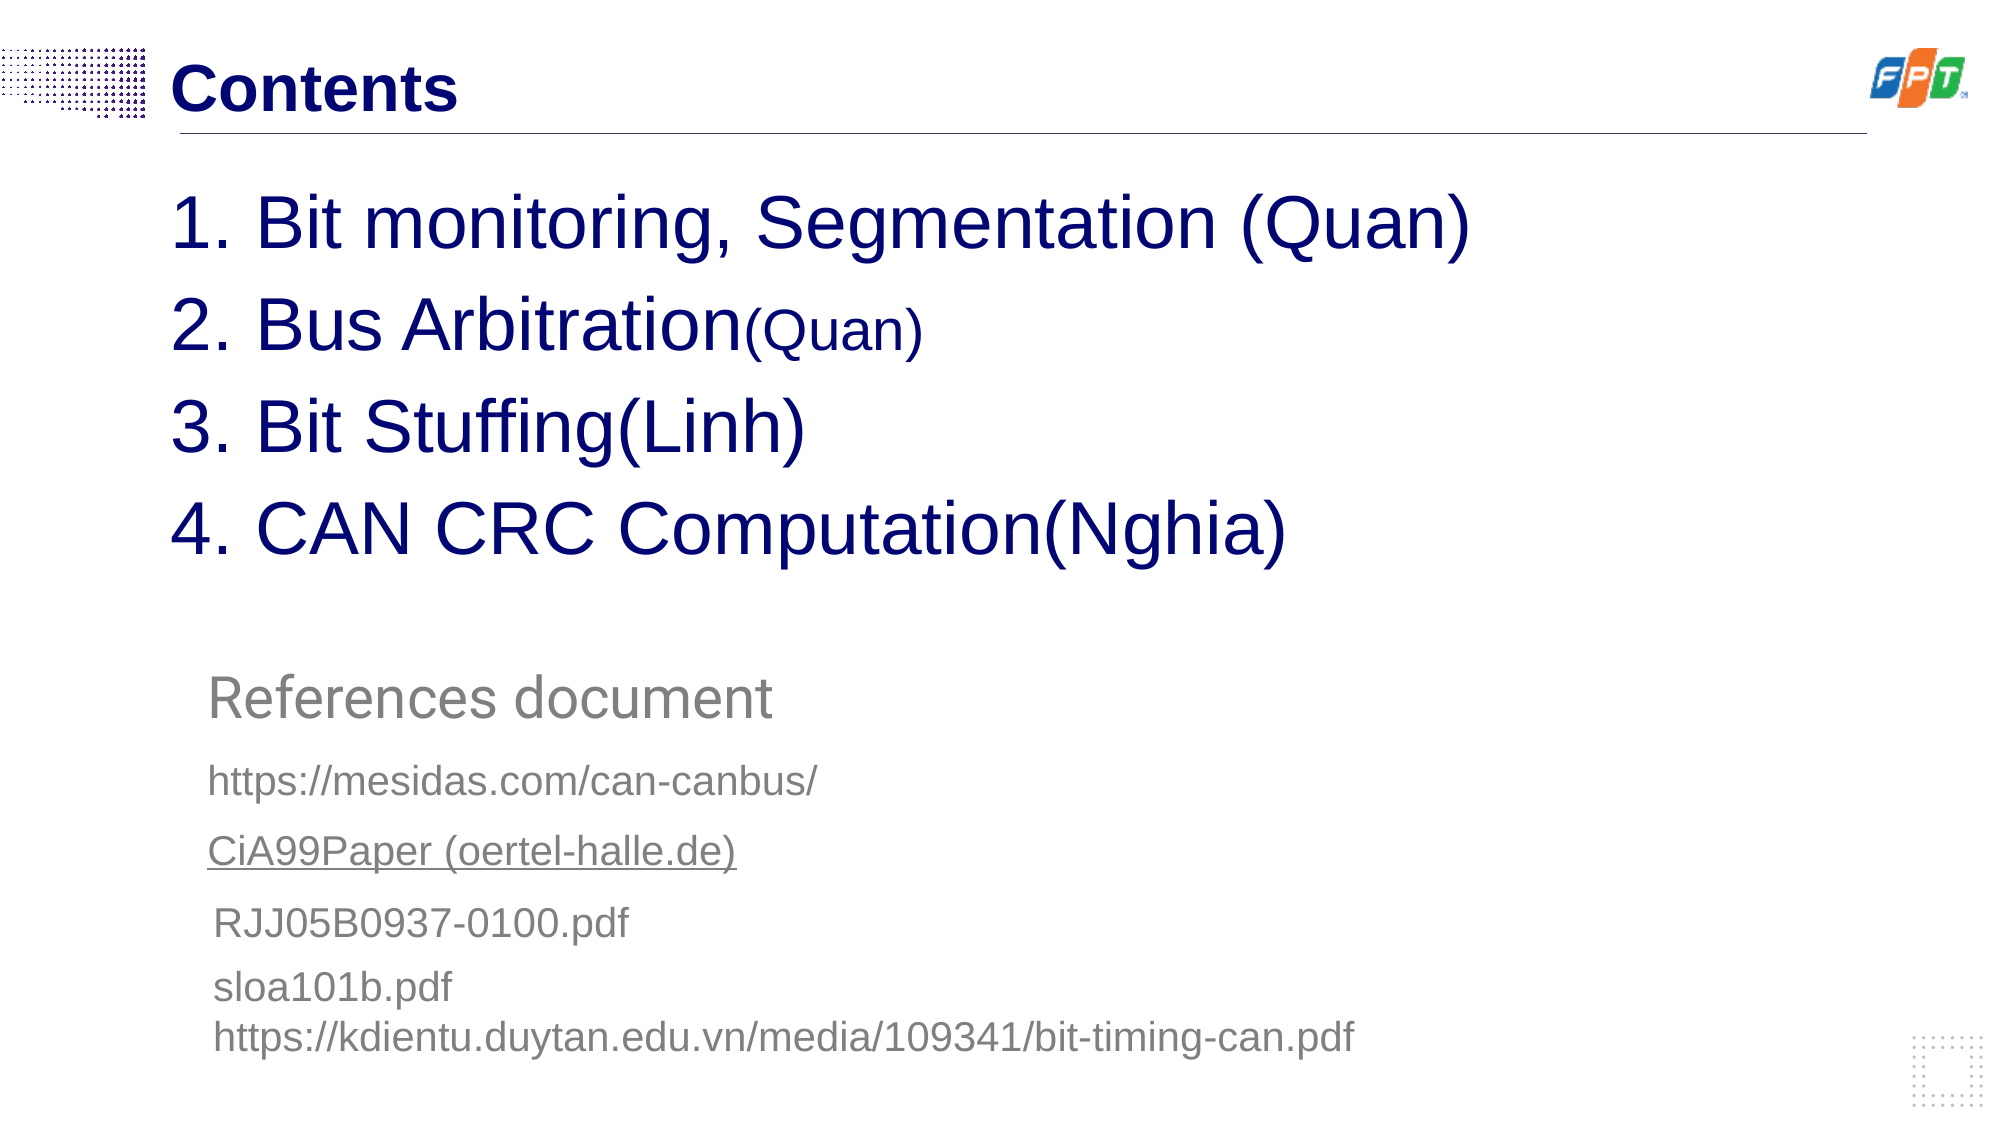

# Contents
Bit monitoring, Segmentation (Quan)
Bus Arbitration(Quan)
Bit Stuffing(Linh)
CAN CRC Computation(Nghia)
References document
https://mesidas.com/can-canbus/
CiA99Paper (oertel-halle.de)
RJJ05B0937-0100.pdf
sloa101b.pdf
https://kdientu.duytan.edu.vn/media/109341/bit-timing-can.pdf